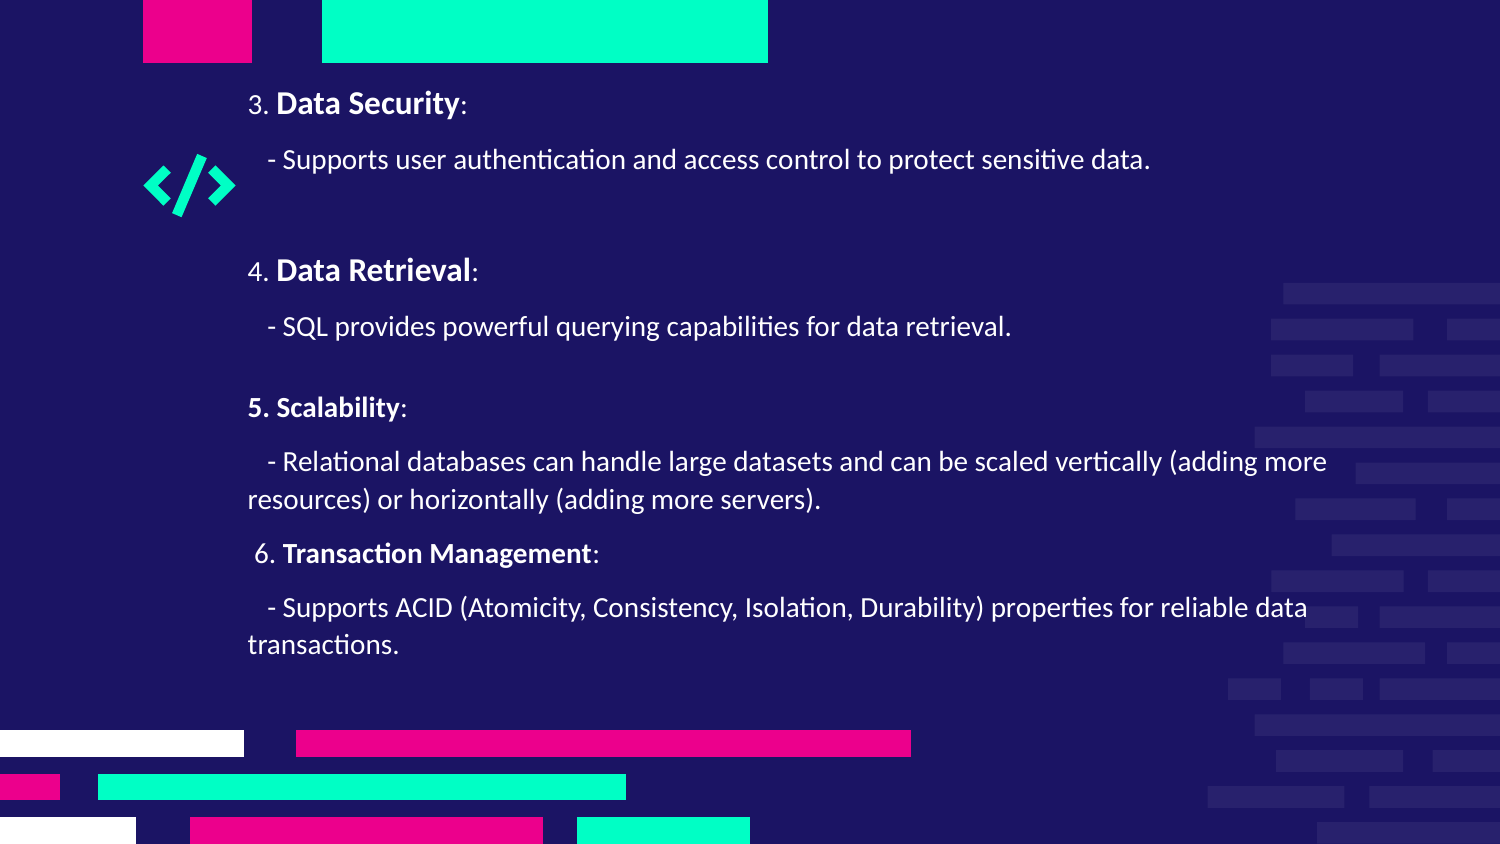

3. Data Security:
   - Supports user authentication and access control to protect sensitive data.

4. Data Retrieval:
   - SQL provides powerful querying capabilities for data retrieval.
5. Scalability:
   - Relational databases can handle large datasets and can be scaled vertically (adding more resources) or horizontally (adding more servers).
 6. Transaction Management:
   - Supports ACID (Atomicity, Consistency, Isolation, Durability) properties for reliable data transactions.